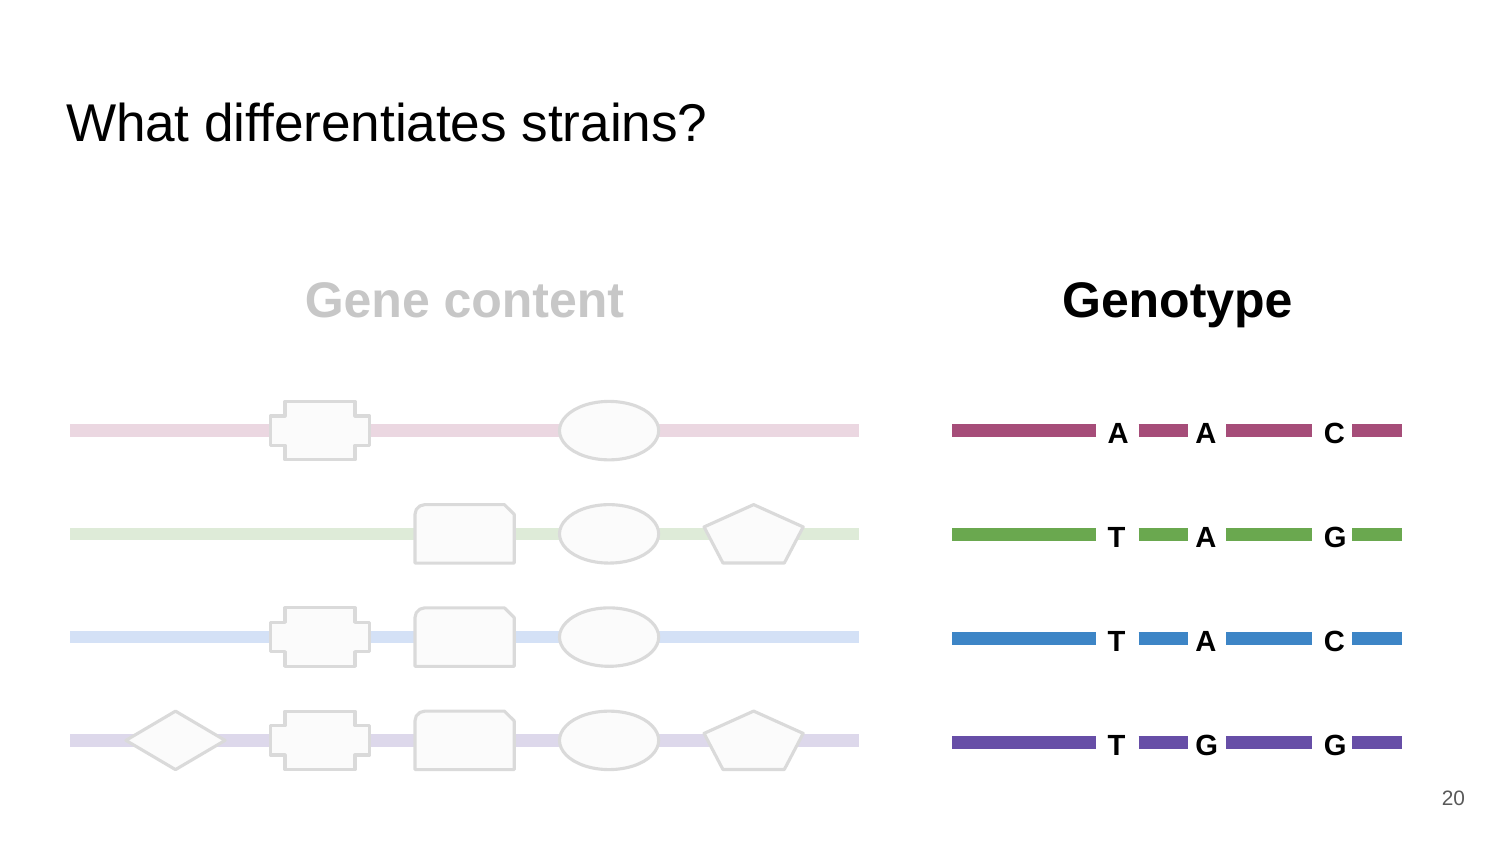

# What differentiates strains?

Gene content
Genotype
A
A
C

T
A
G

T
A
C

T
G
G
20